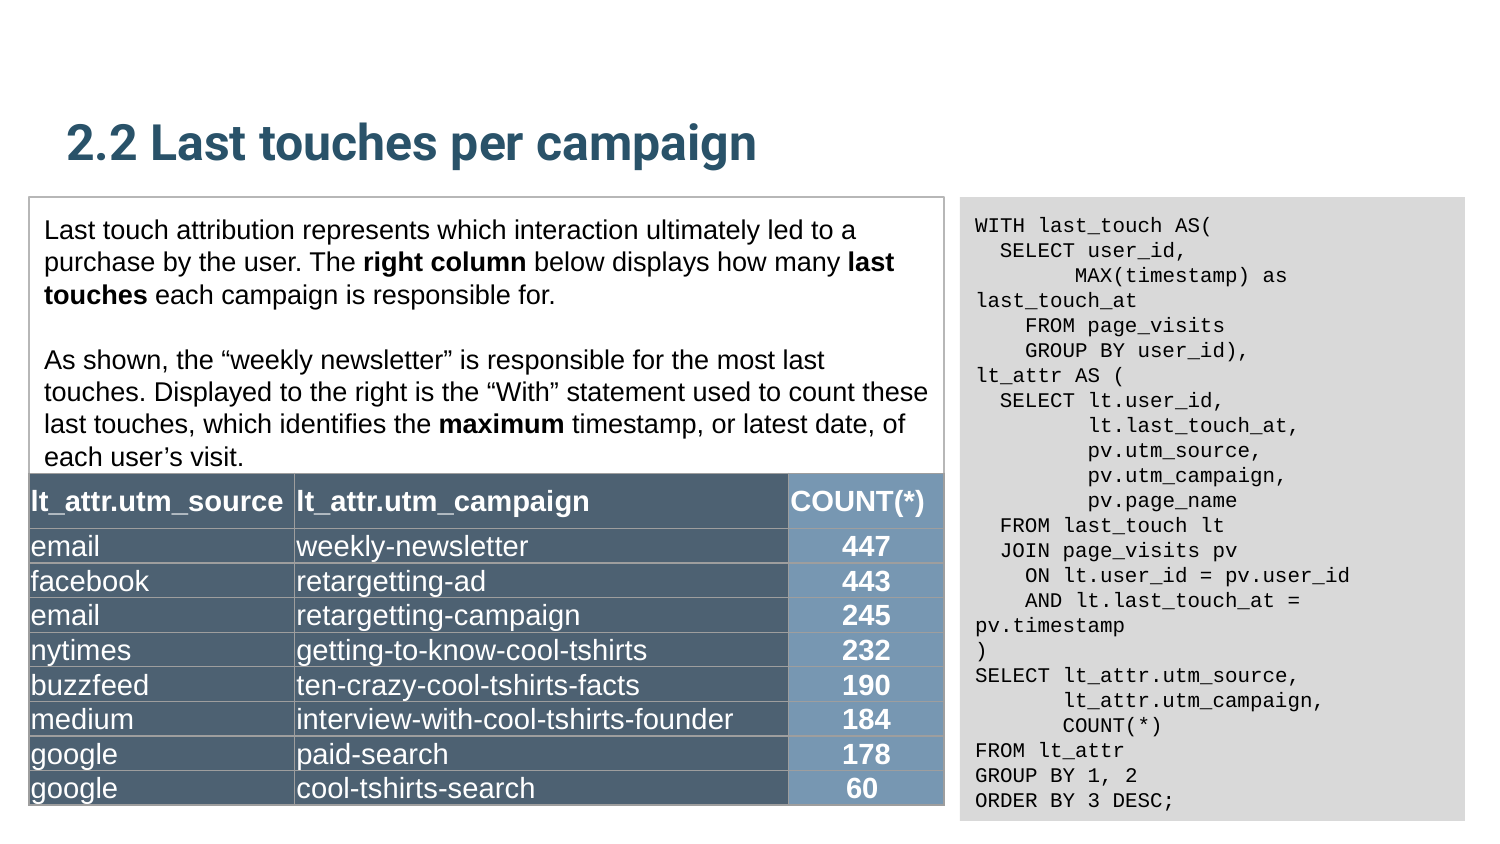

2.2 Last touches per campaign
Last touch attribution represents which interaction ultimately led to a purchase by the user. The right column below displays how many last touches each campaign is responsible for.

As shown, the “weekly newsletter” is responsible for the most last touches. Displayed to the right is the “With” statement used to count these last touches, which identifies the maximum timestamp, or latest date, of each user’s visit.

WITH last_touch AS(
  SELECT user_id,
        MAX(timestamp) as last_touch_at
    FROM page_visits
    GROUP BY user_id),
lt_attr AS (
  SELECT lt.user_id,
         lt.last_touch_at,
         pv.utm_source,
         pv.utm_campaign,
         pv.page_name
  FROM last_touch lt
  JOIN page_visits pv
    ON lt.user_id = pv.user_id
    AND lt.last_touch_at = pv.timestamp
)
SELECT lt_attr.utm_source,
       lt_attr.utm_campaign,
       COUNT(*)
FROM lt_attr
GROUP BY 1, 2
ORDER BY 3 DESC;
| lt\_attr.utm\_source | lt\_attr.utm\_campaign | COUNT(\*) |
| --- | --- | --- |
| email | weekly-newsletter | 447 |
| facebook | retargetting-ad | 443 |
| email | retargetting-campaign | 245 |
| nytimes | getting-to-know-cool-tshirts | 232 |
| buzzfeed | ten-crazy-cool-tshirts-facts | 190 |
| medium | interview-with-cool-tshirts-founder | 184 |
| google | paid-search | 178 |
| google | cool-tshirts-search | 60 |